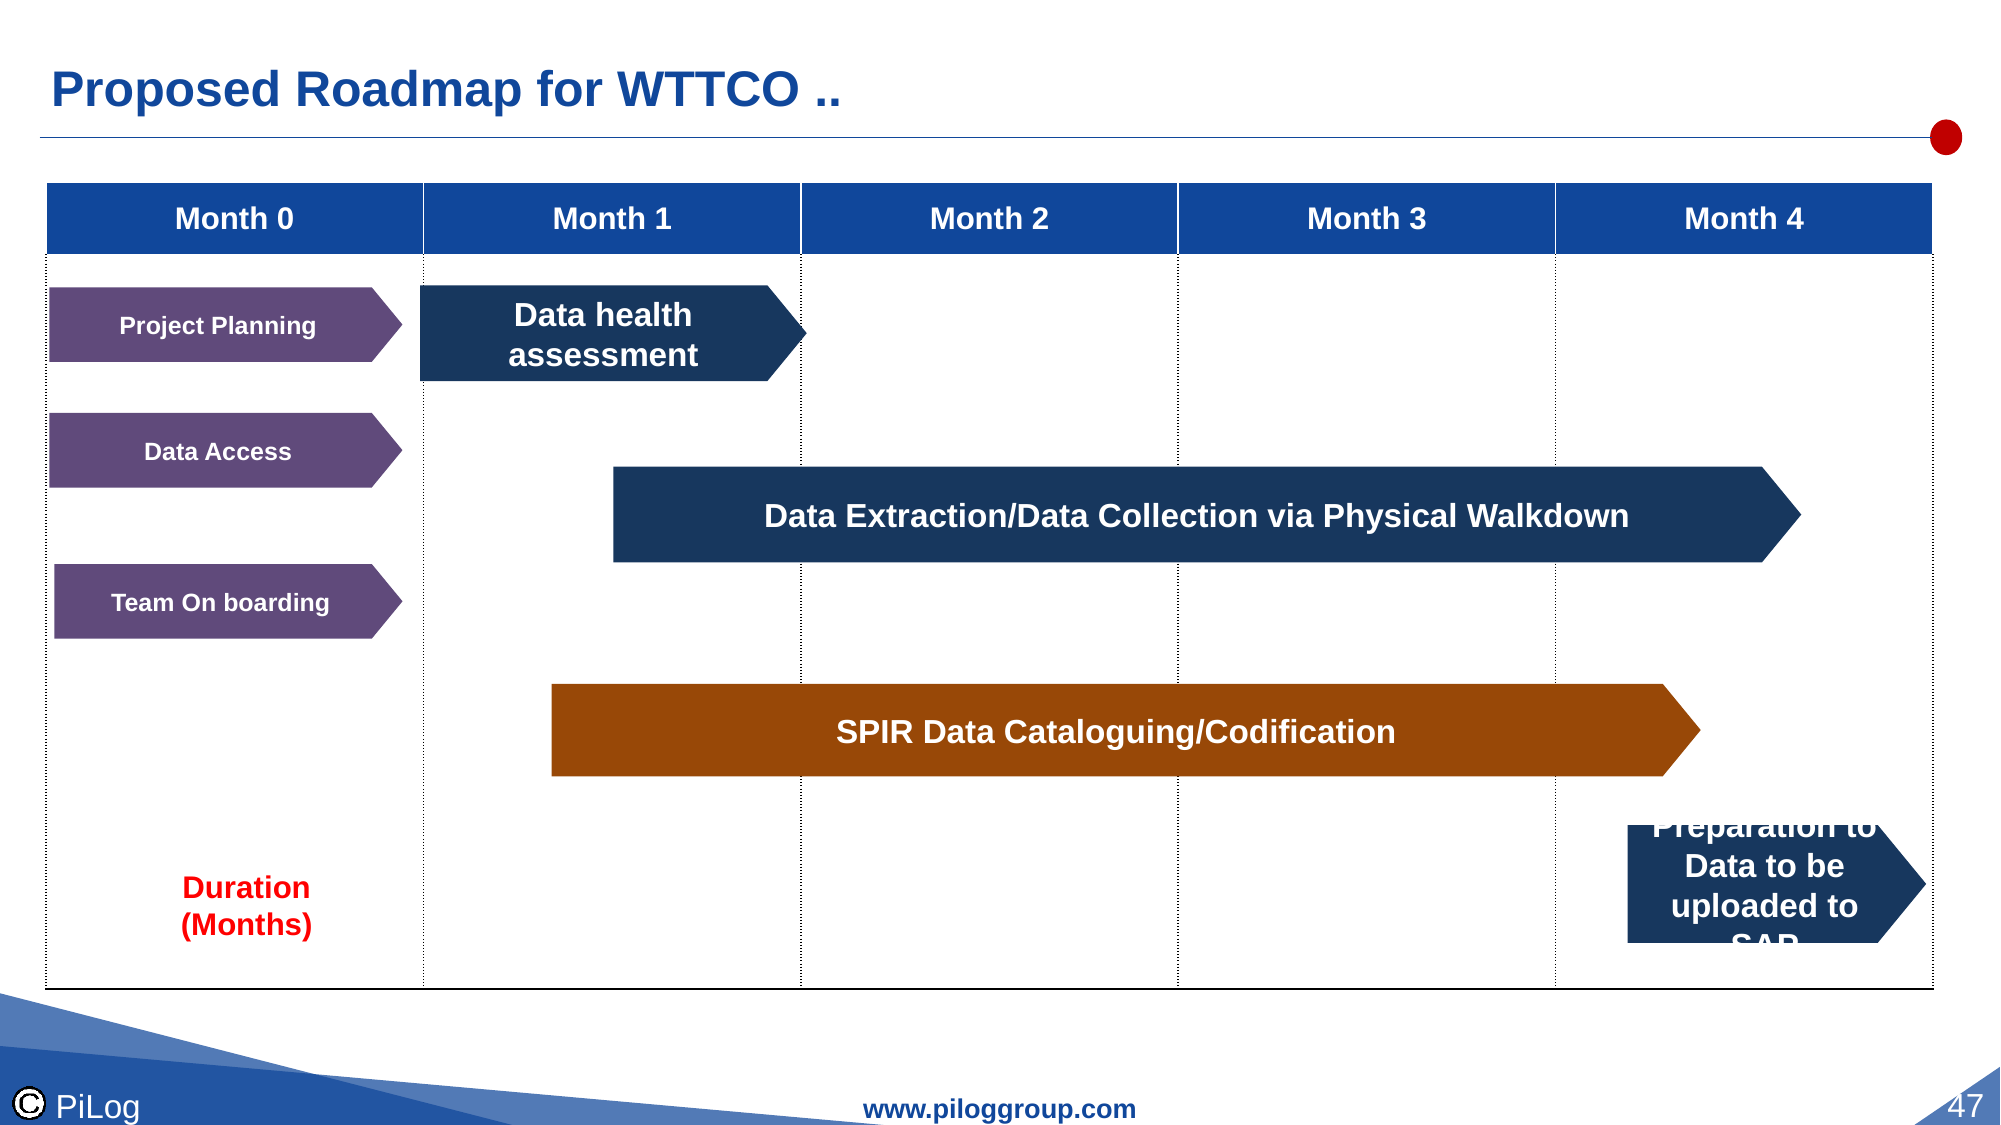

# Proposed Roadmap for WTTCO ..
| Month 0 | Month 1 | Month 2 | Month 3 | Month 4 |
| --- | --- | --- | --- | --- |
|  |  |  |  |  |
Data health assessment
Project Planning
Data Access
Data Extraction/Data Collection via Physical Walkdown
Team On boarding
SPIR Data Cataloguing/Codification
Preparation to Data to be uploaded to SAP
Duration (Months)
47
www.piloggroup.com
PiLog